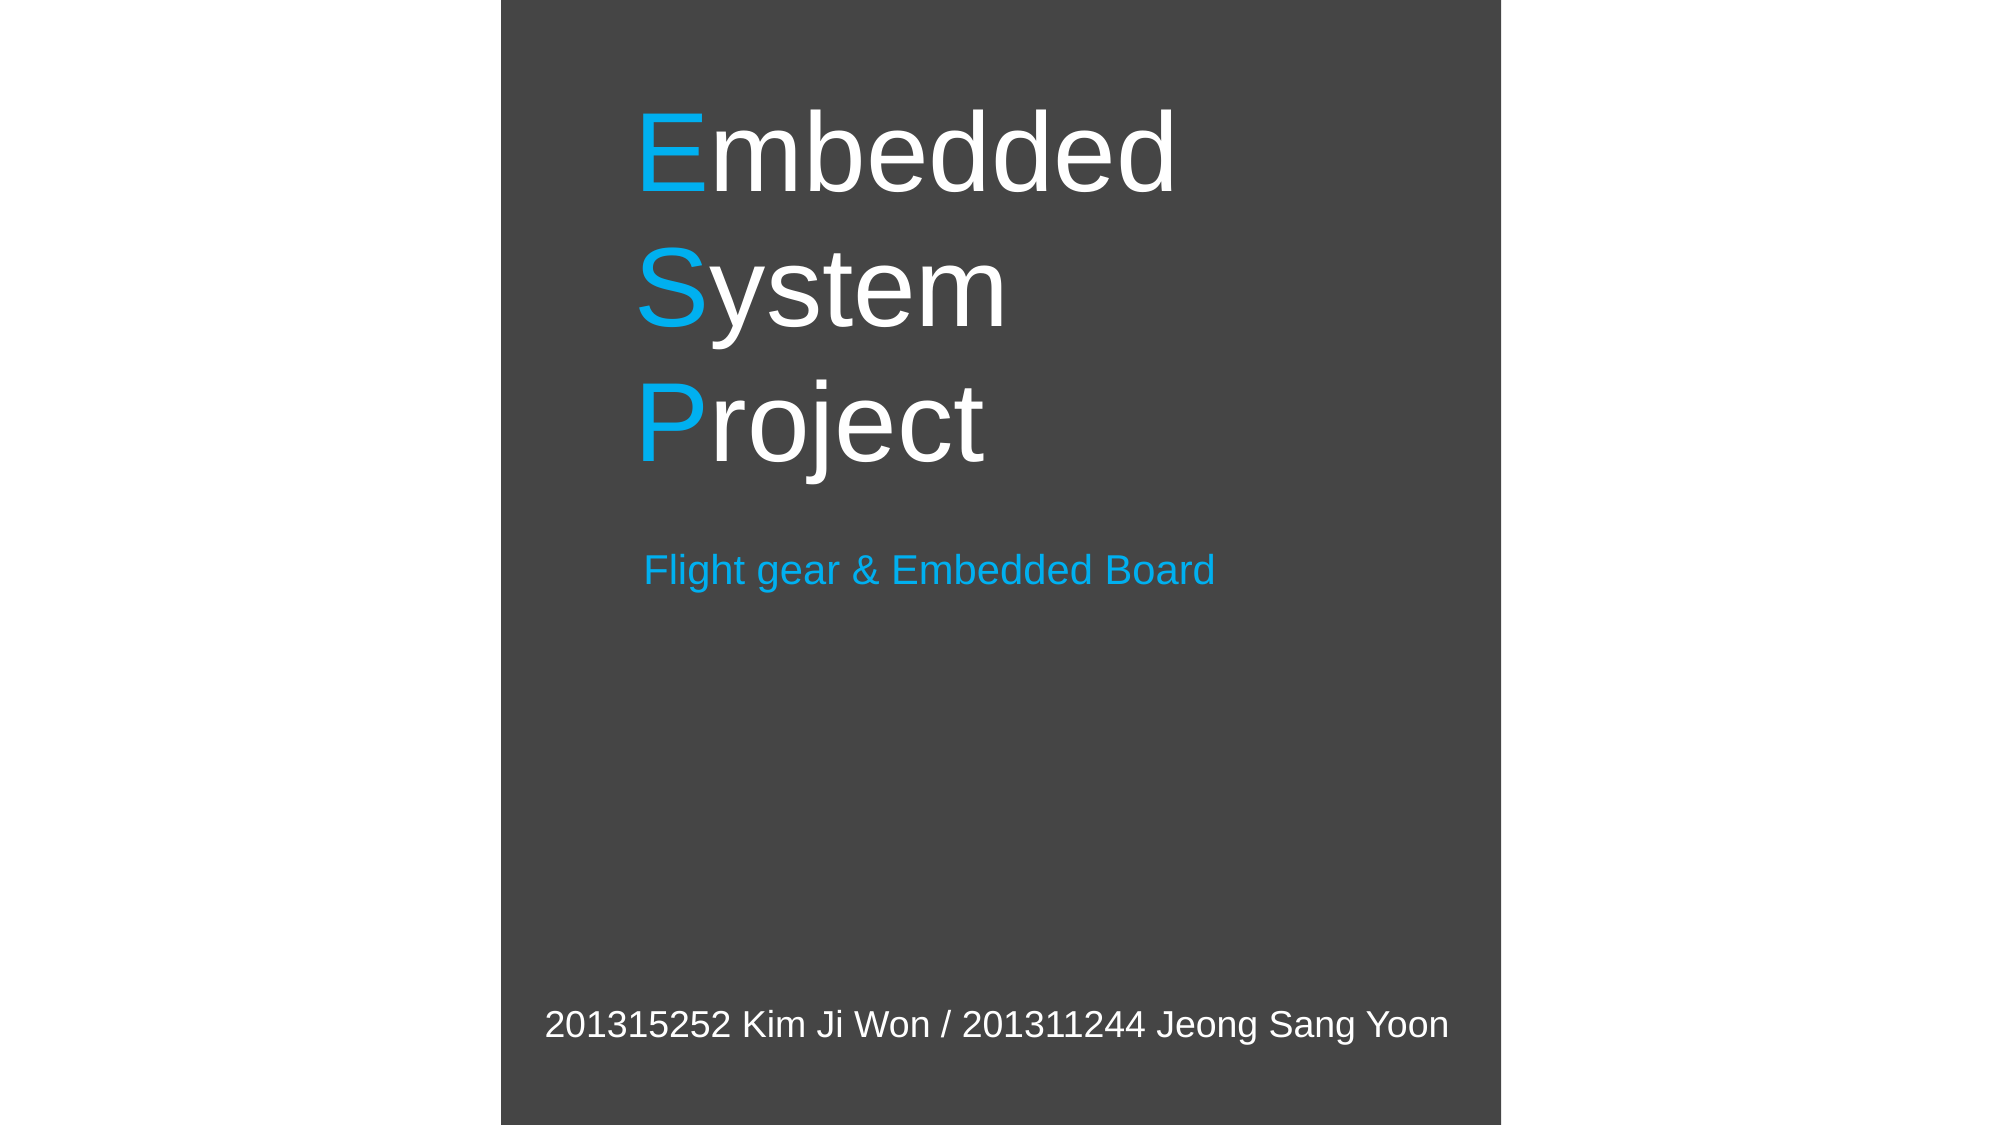

Embedded
System
Project
Flight gear & Embedded Board
201315252 Kim Ji Won / 201311244 Jeong Sang Yoon